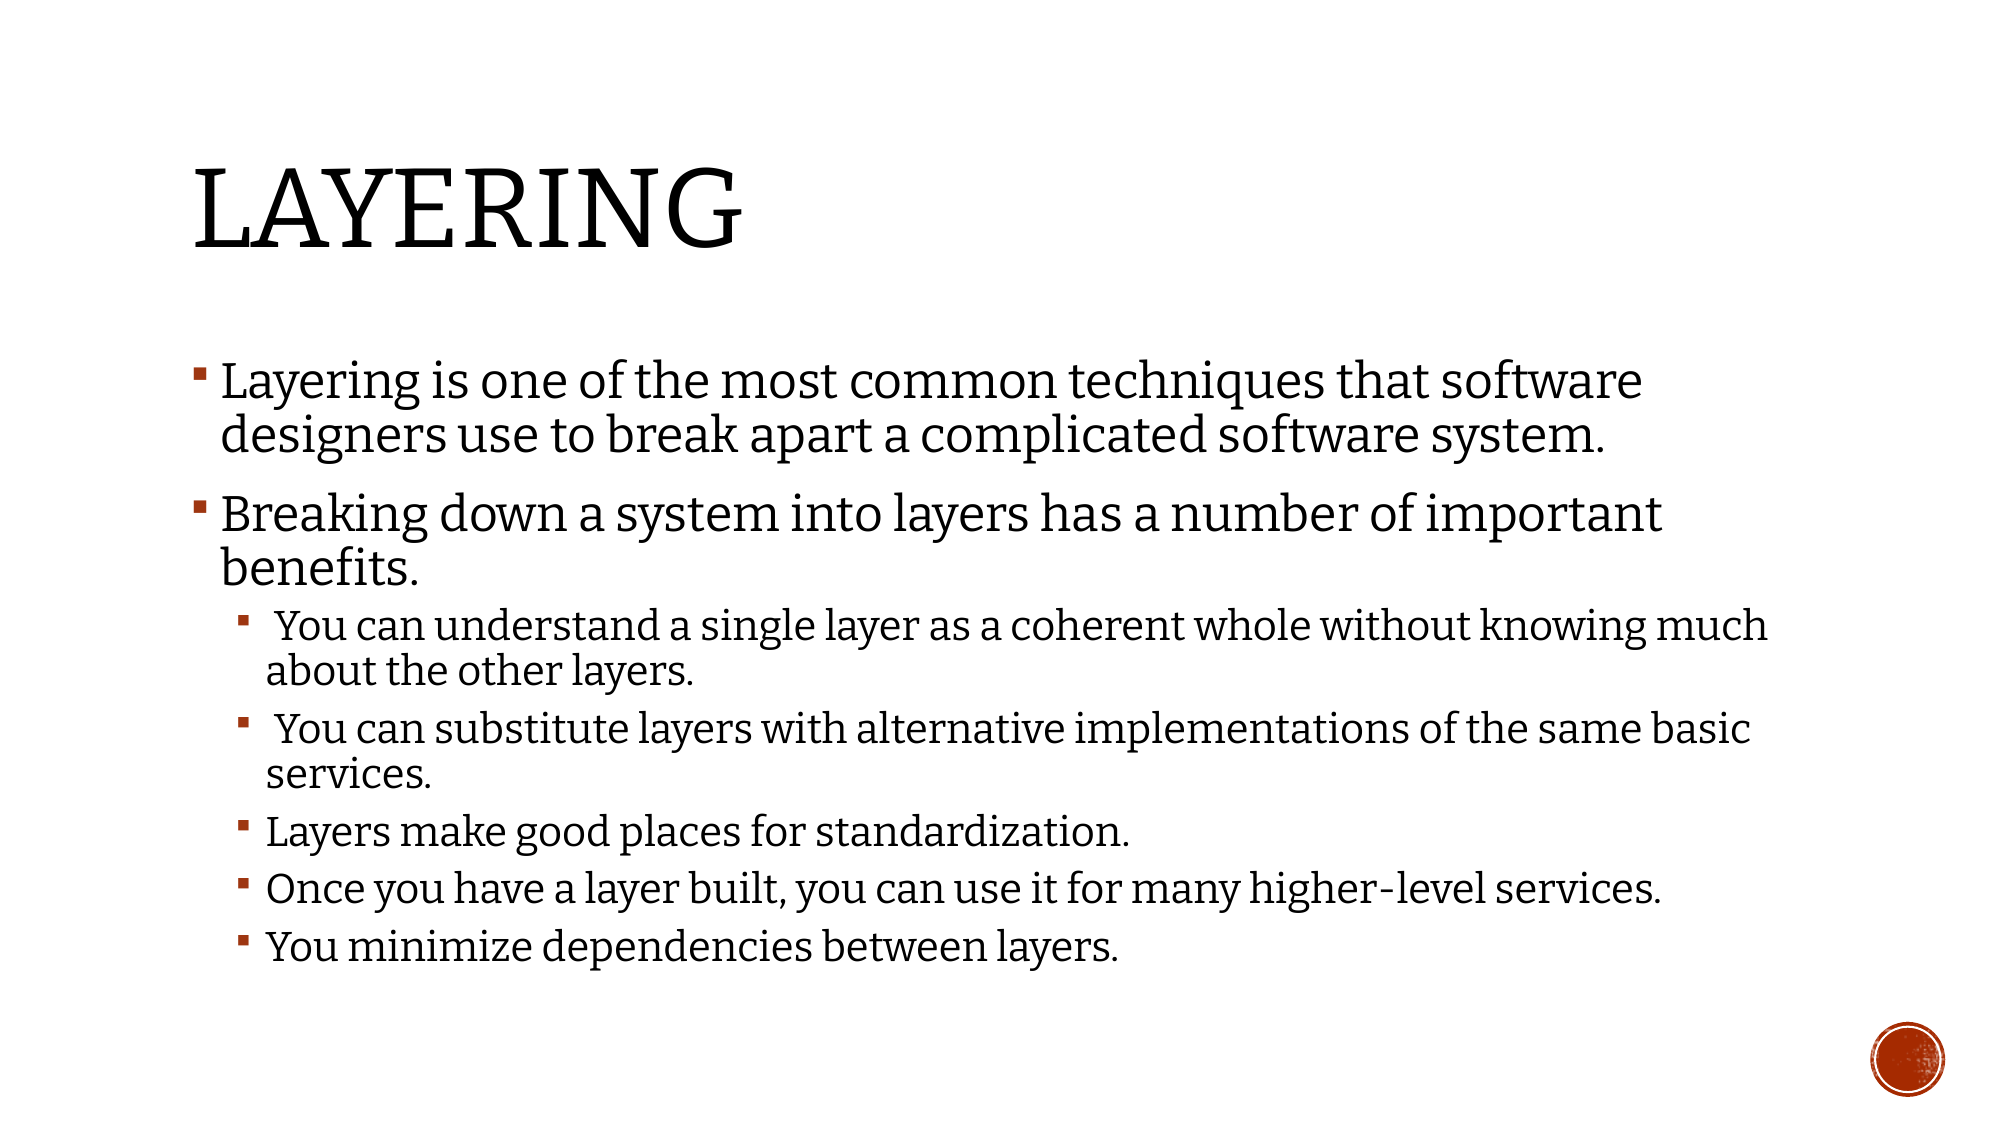

# Layering
Layering is one of the most common techniques that software designers use to break apart a complicated software system.
Breaking down a system into layers has a number of important benefits.
 You can understand a single layer as a coherent whole without knowing much about the other layers.
 You can substitute layers with alternative implementations of the same basic services.
Layers make good places for standardization.
Once you have a layer built, you can use it for many higher-level services.
You minimize dependencies between layers.